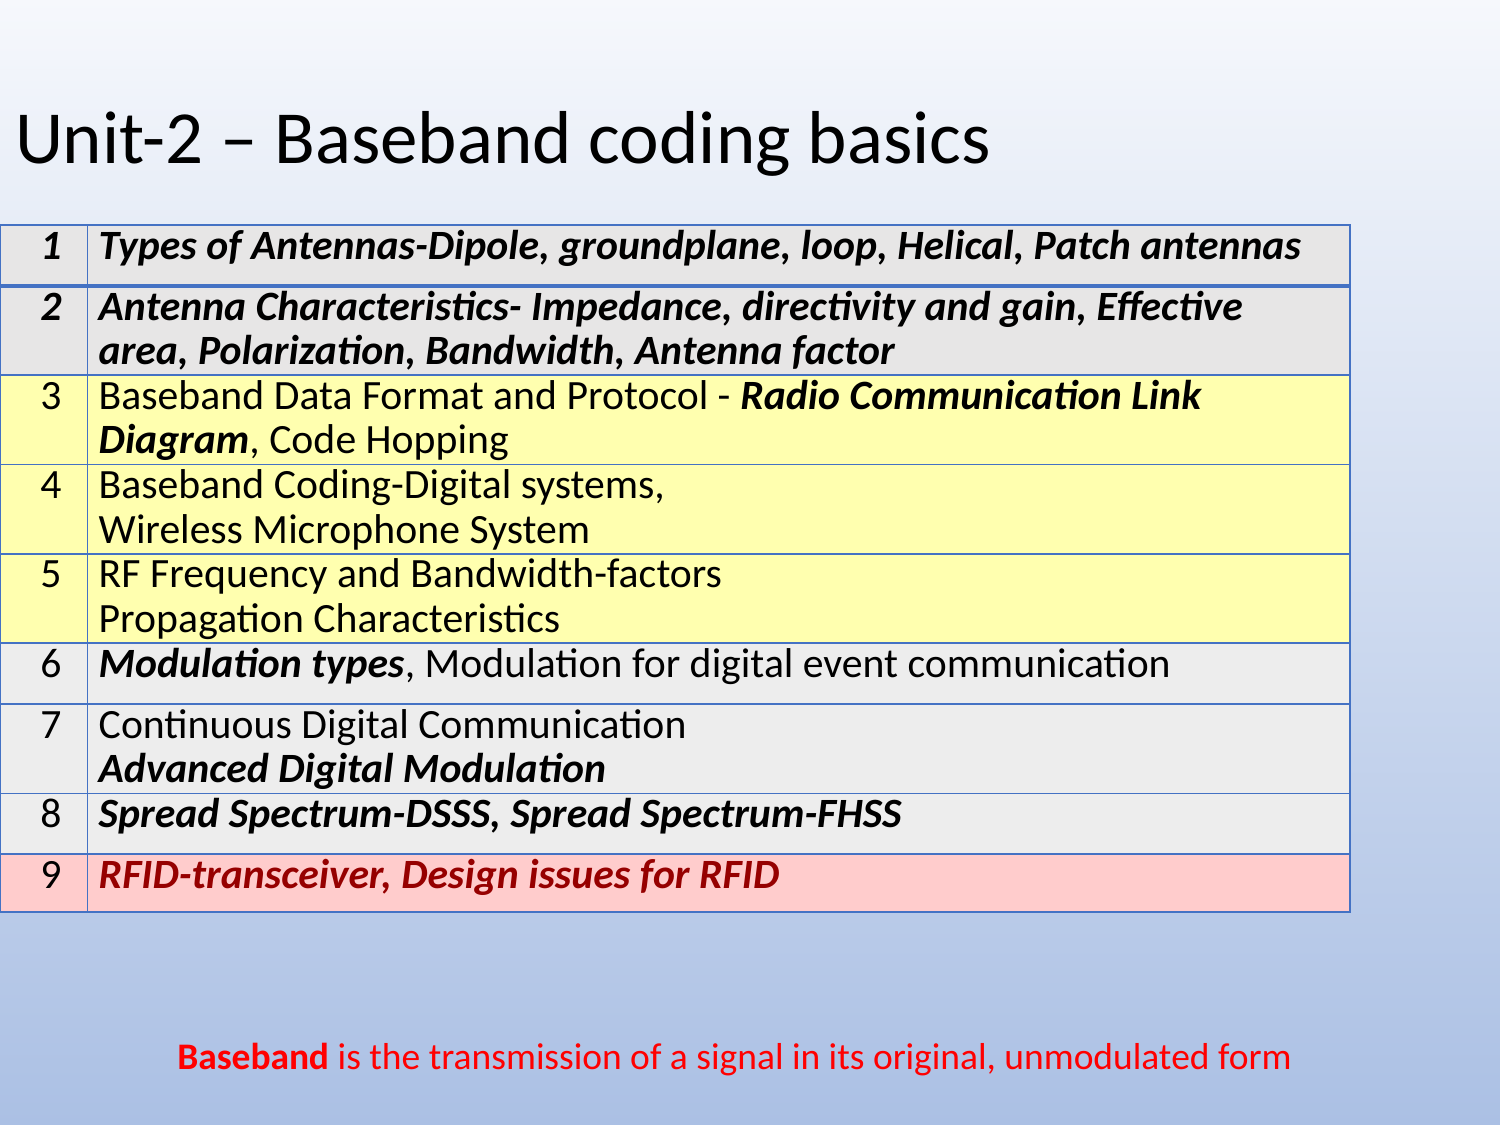

Unit-2 – Baseband coding basics
| 1 | Types of Antennas-Dipole, groundplane, loop, Helical, Patch antennas |
| --- | --- |
| 2 | Antenna Characteristics- Impedance, directivity and gain, Effective area, Polarization, Bandwidth, Antenna factor |
| 3 | Baseband Data Format and Protocol - Radio Communication Link Diagram, Code Hopping |
| 4 | Baseband Coding-Digital systems, Wireless Microphone System |
| 5 | RF Frequency and Bandwidth-factors Propagation Characteristics |
| 6 | Modulation types, Modulation for digital event communication |
| 7 | Continuous Digital Communication Advanced Digital Modulation |
| 8 | Spread Spectrum-DSSS, Spread Spectrum-FHSS |
| 9 | RFID-transceiver, Design issues for RFID |
Baseband is the transmission of a signal in its original, unmodulated form